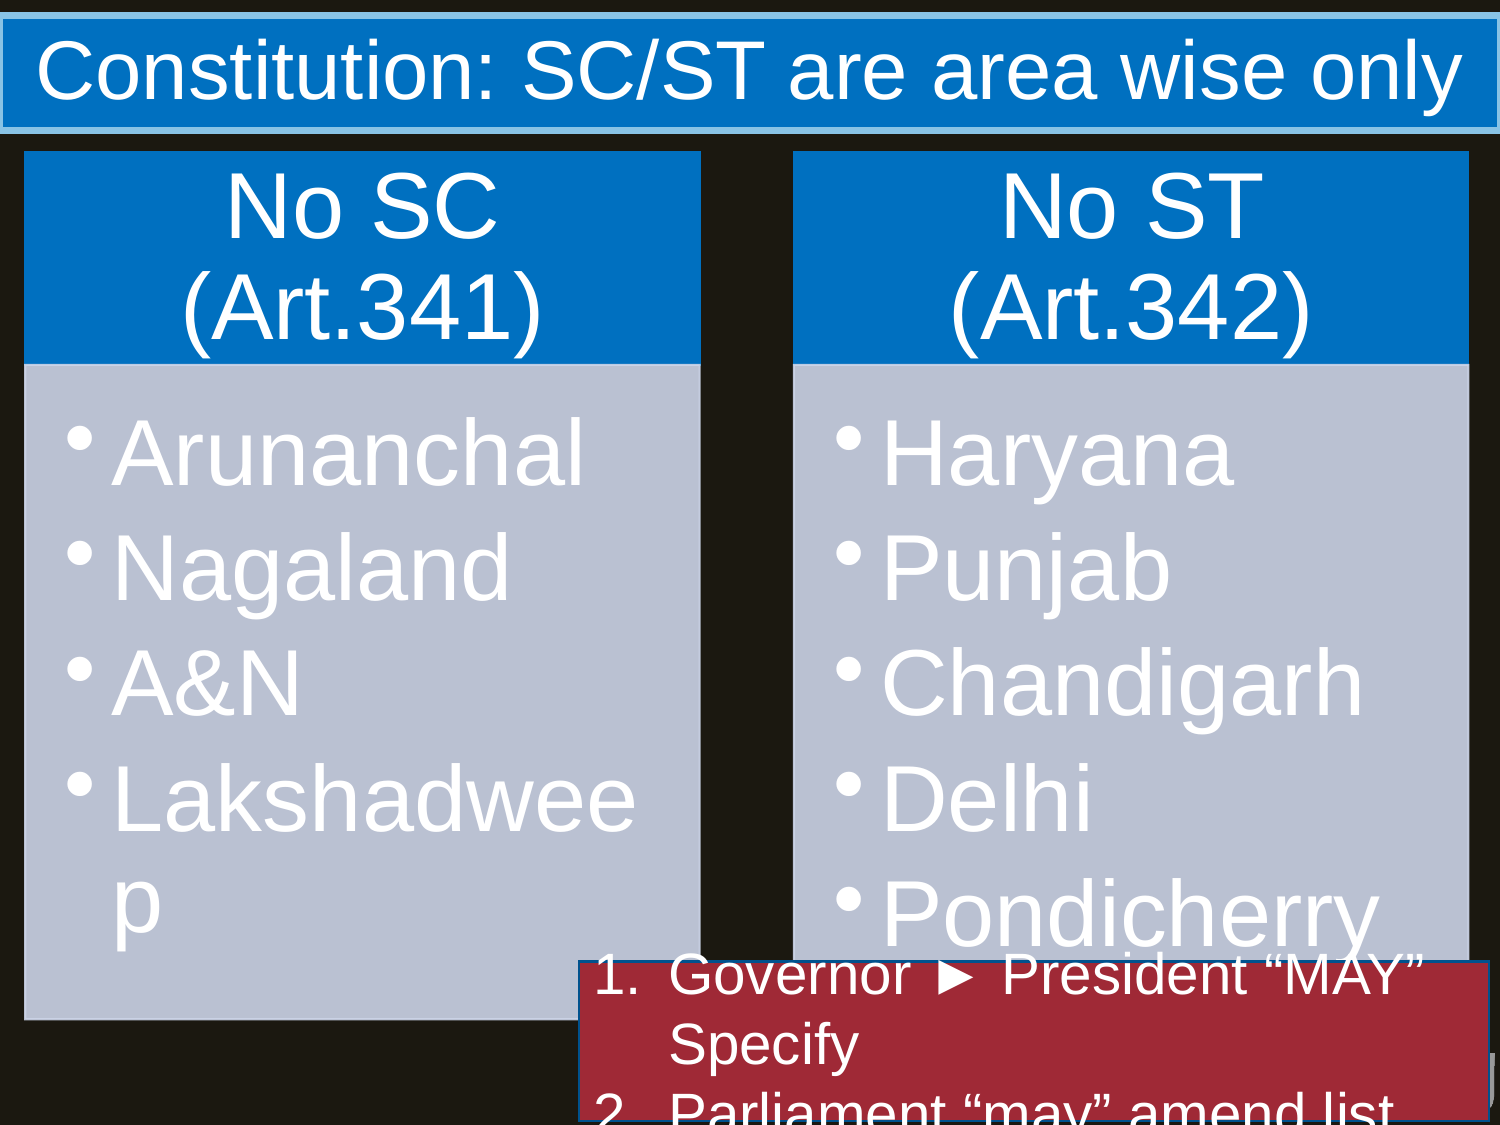

# Constitution: SC/ST are area wise only
No SC (Art.341)
Arunanchal
Nagaland
A&N
Lakshadweep
No ST (Art.342)
Haryana
Punjab
Chandigarh
Delhi
Pondicherry
Governor ► President “MAY” Specify
Parliament “may” amend list